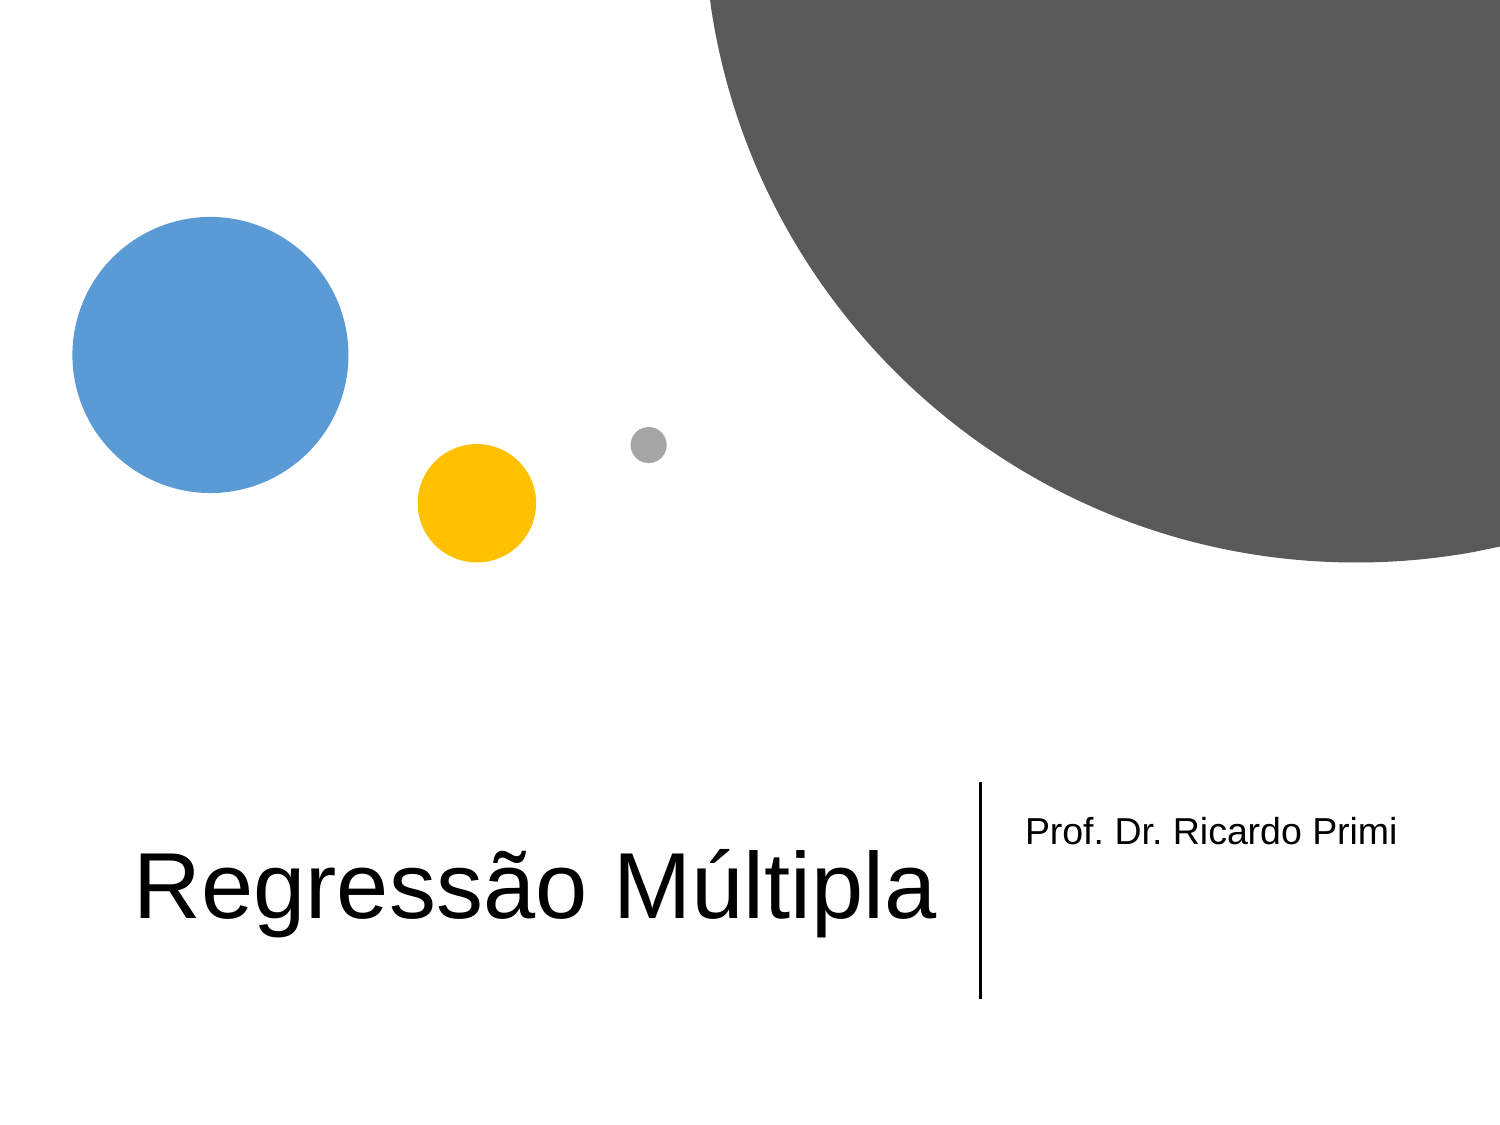

# Regressão Múltipla
Prof. Dr. Ricardo Primi